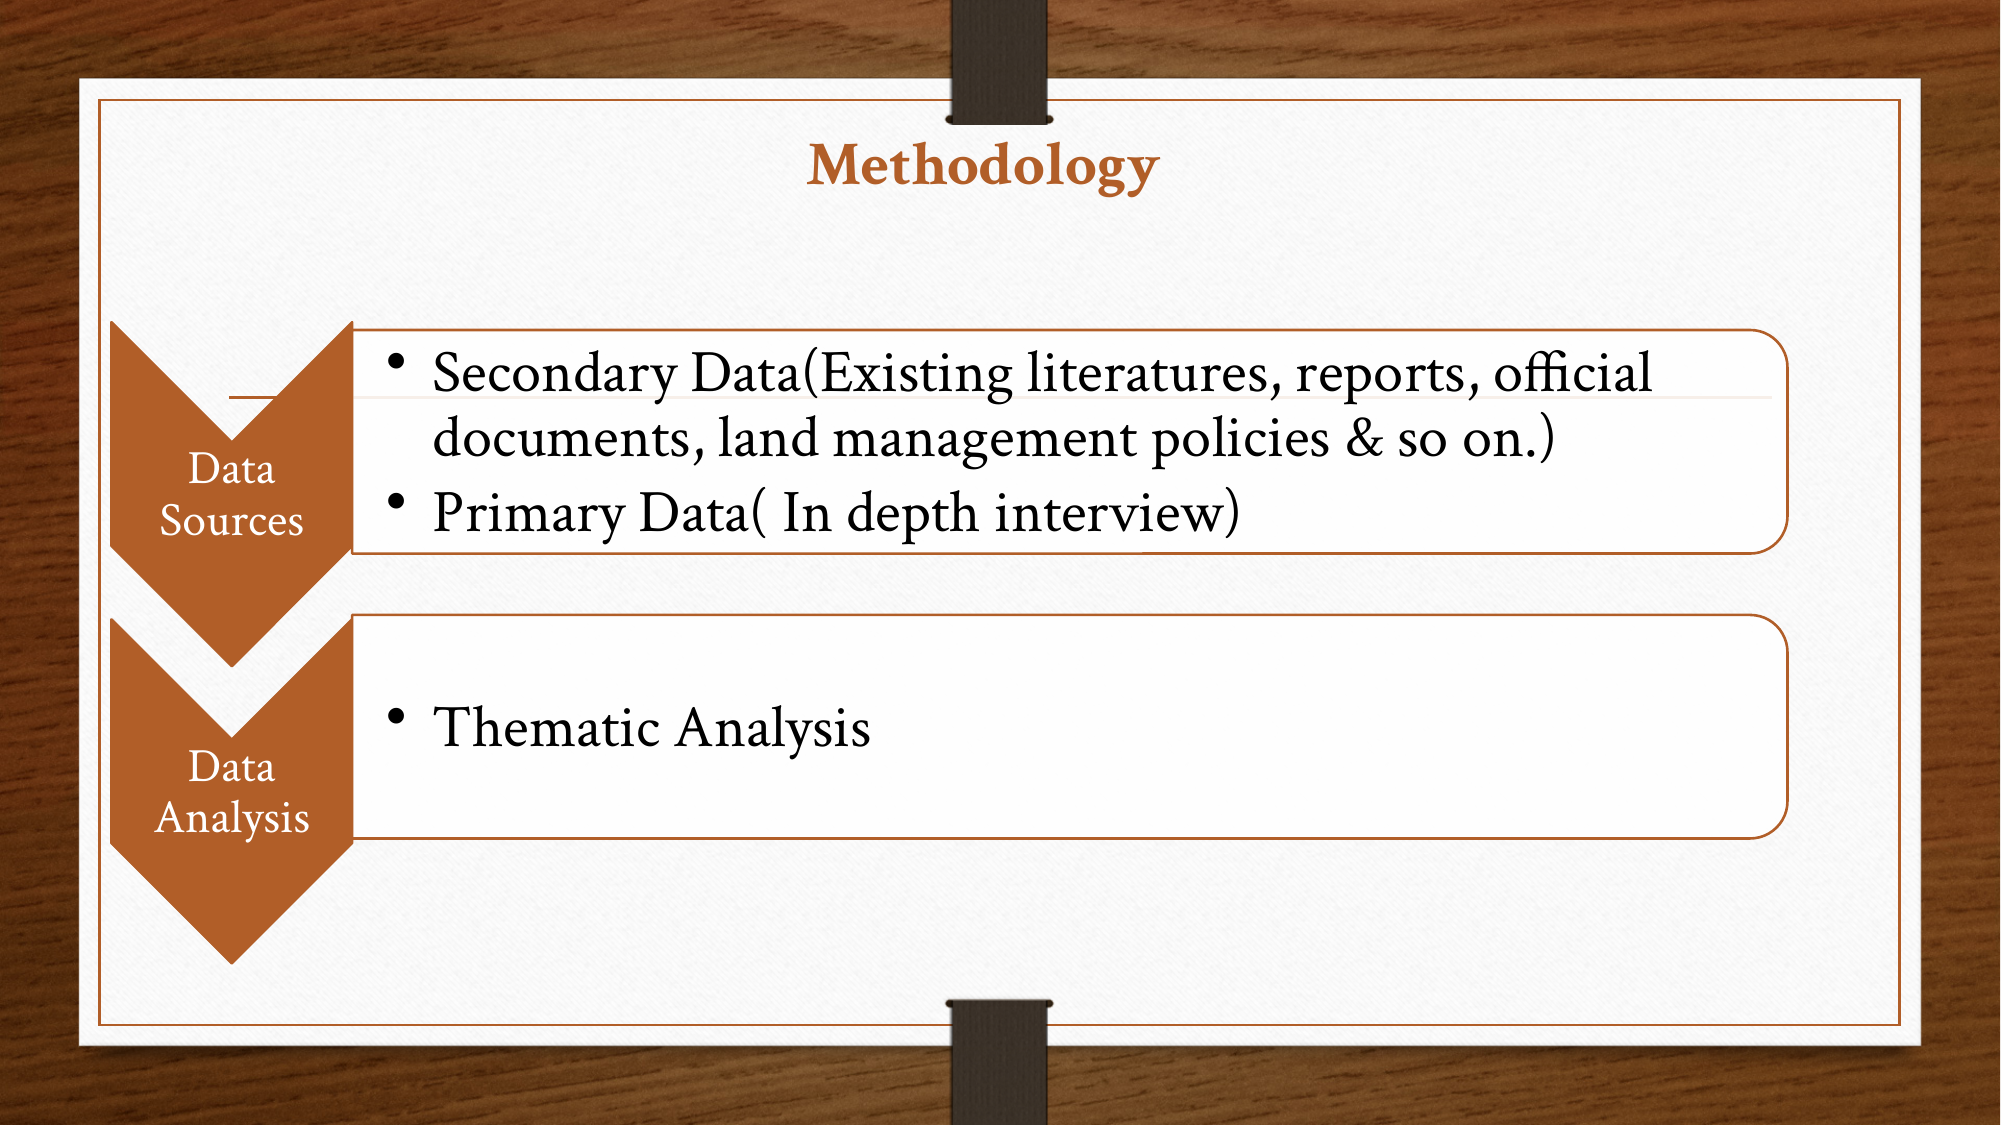

# Methodology
Data Sources
Secondary Data(Existing literatures, reports, official documents, land management policies & so on.)
Primary Data( In depth interview)
Data Analysis
Thematic Analysis